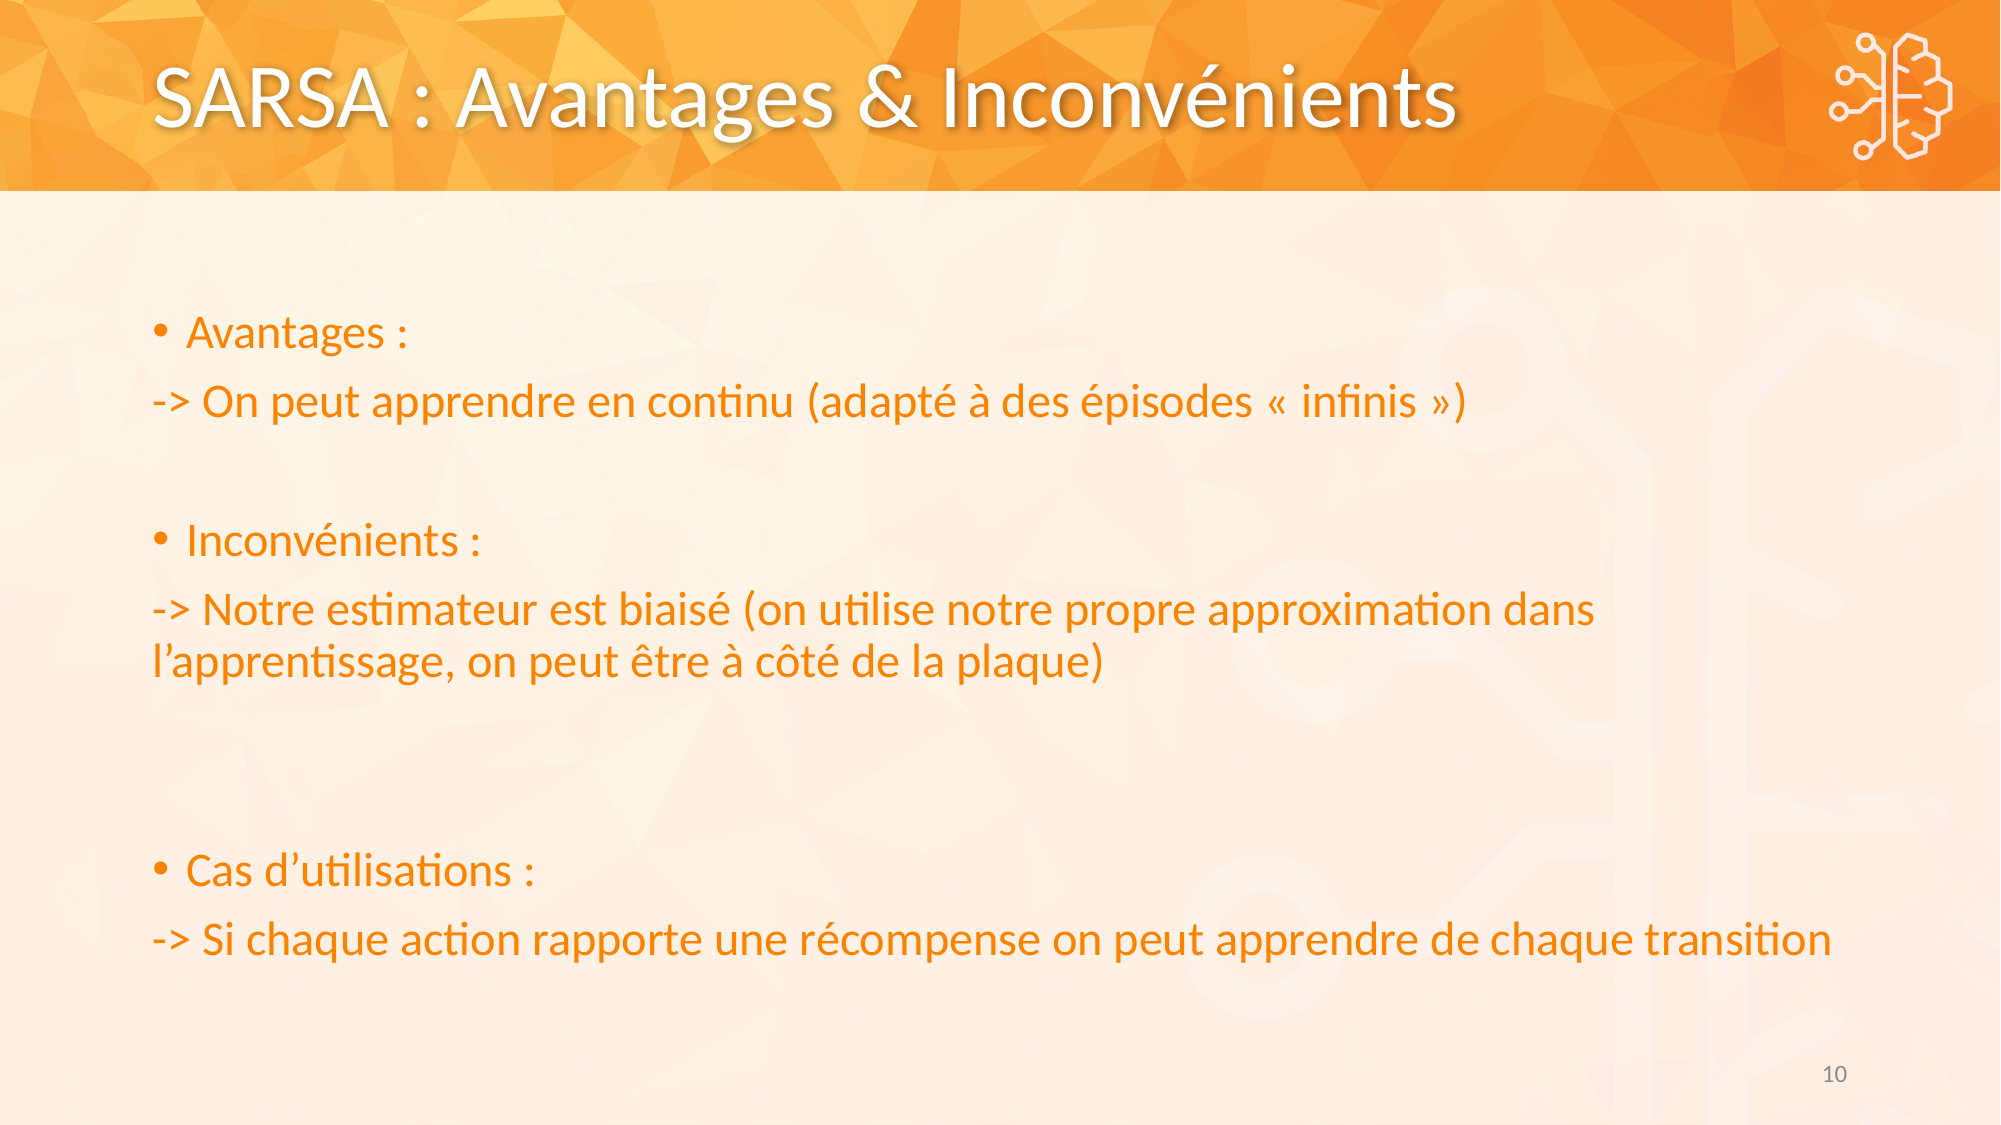

# SARSA : Avantages & Inconvénients
Avantages :
-> On peut apprendre en continu (adapté à des épisodes « infinis »)

Inconvénients :
-> Notre estimateur est biaisé (on utilise notre propre approximation dans l’apprentissage, on peut être à côté de la plaque)

Cas d’utilisations :
-> Si chaque action rapporte une récompense on peut apprendre de chaque transition
10